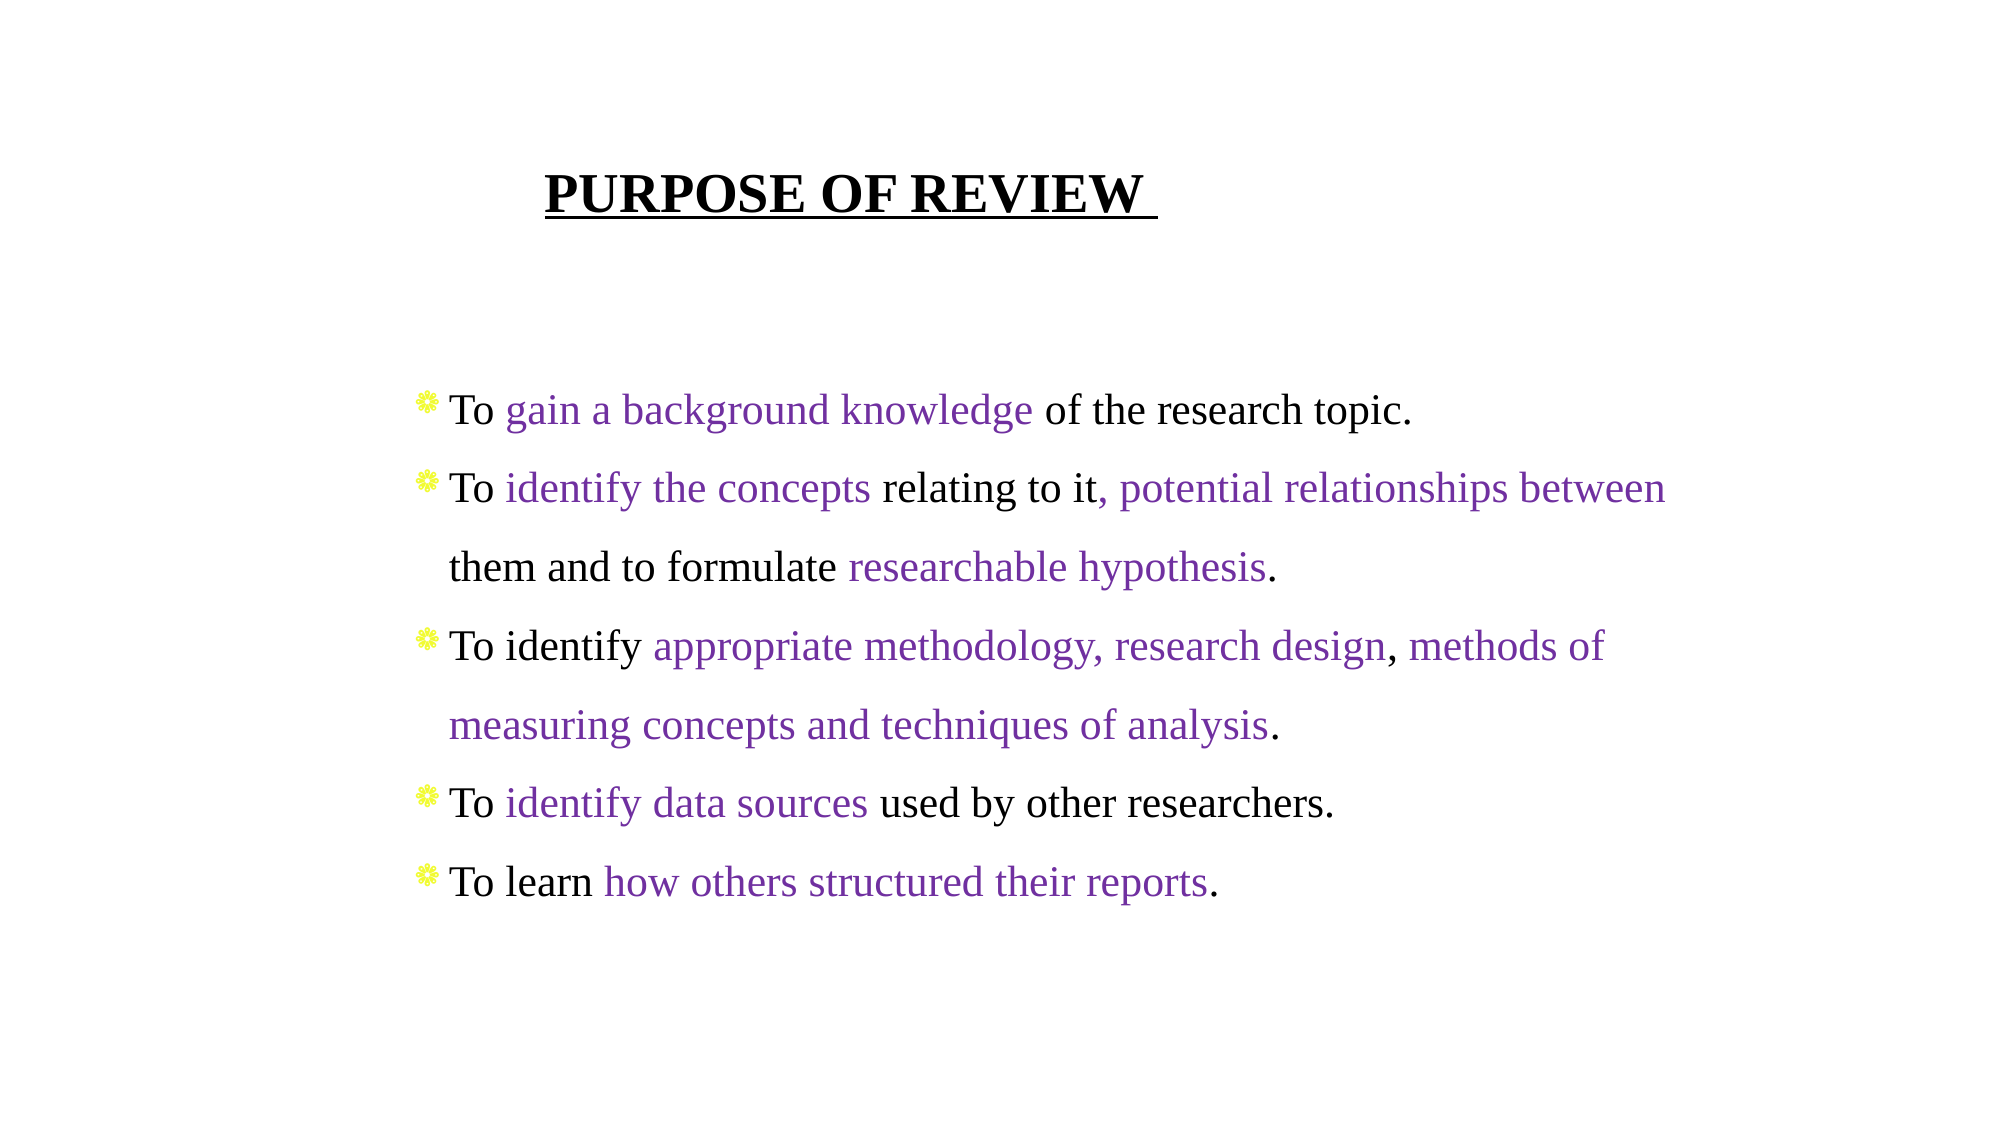

PURPOSE OF REVIEW
To gain a background knowledge of the research topic.
To identify the concepts relating to it, potential relationships between them and to formulate researchable hypothesis.
To identify appropriate methodology, research design, methods of measuring concepts and techniques of analysis.
To identify data sources used by other researchers.
To learn how others structured their reports.